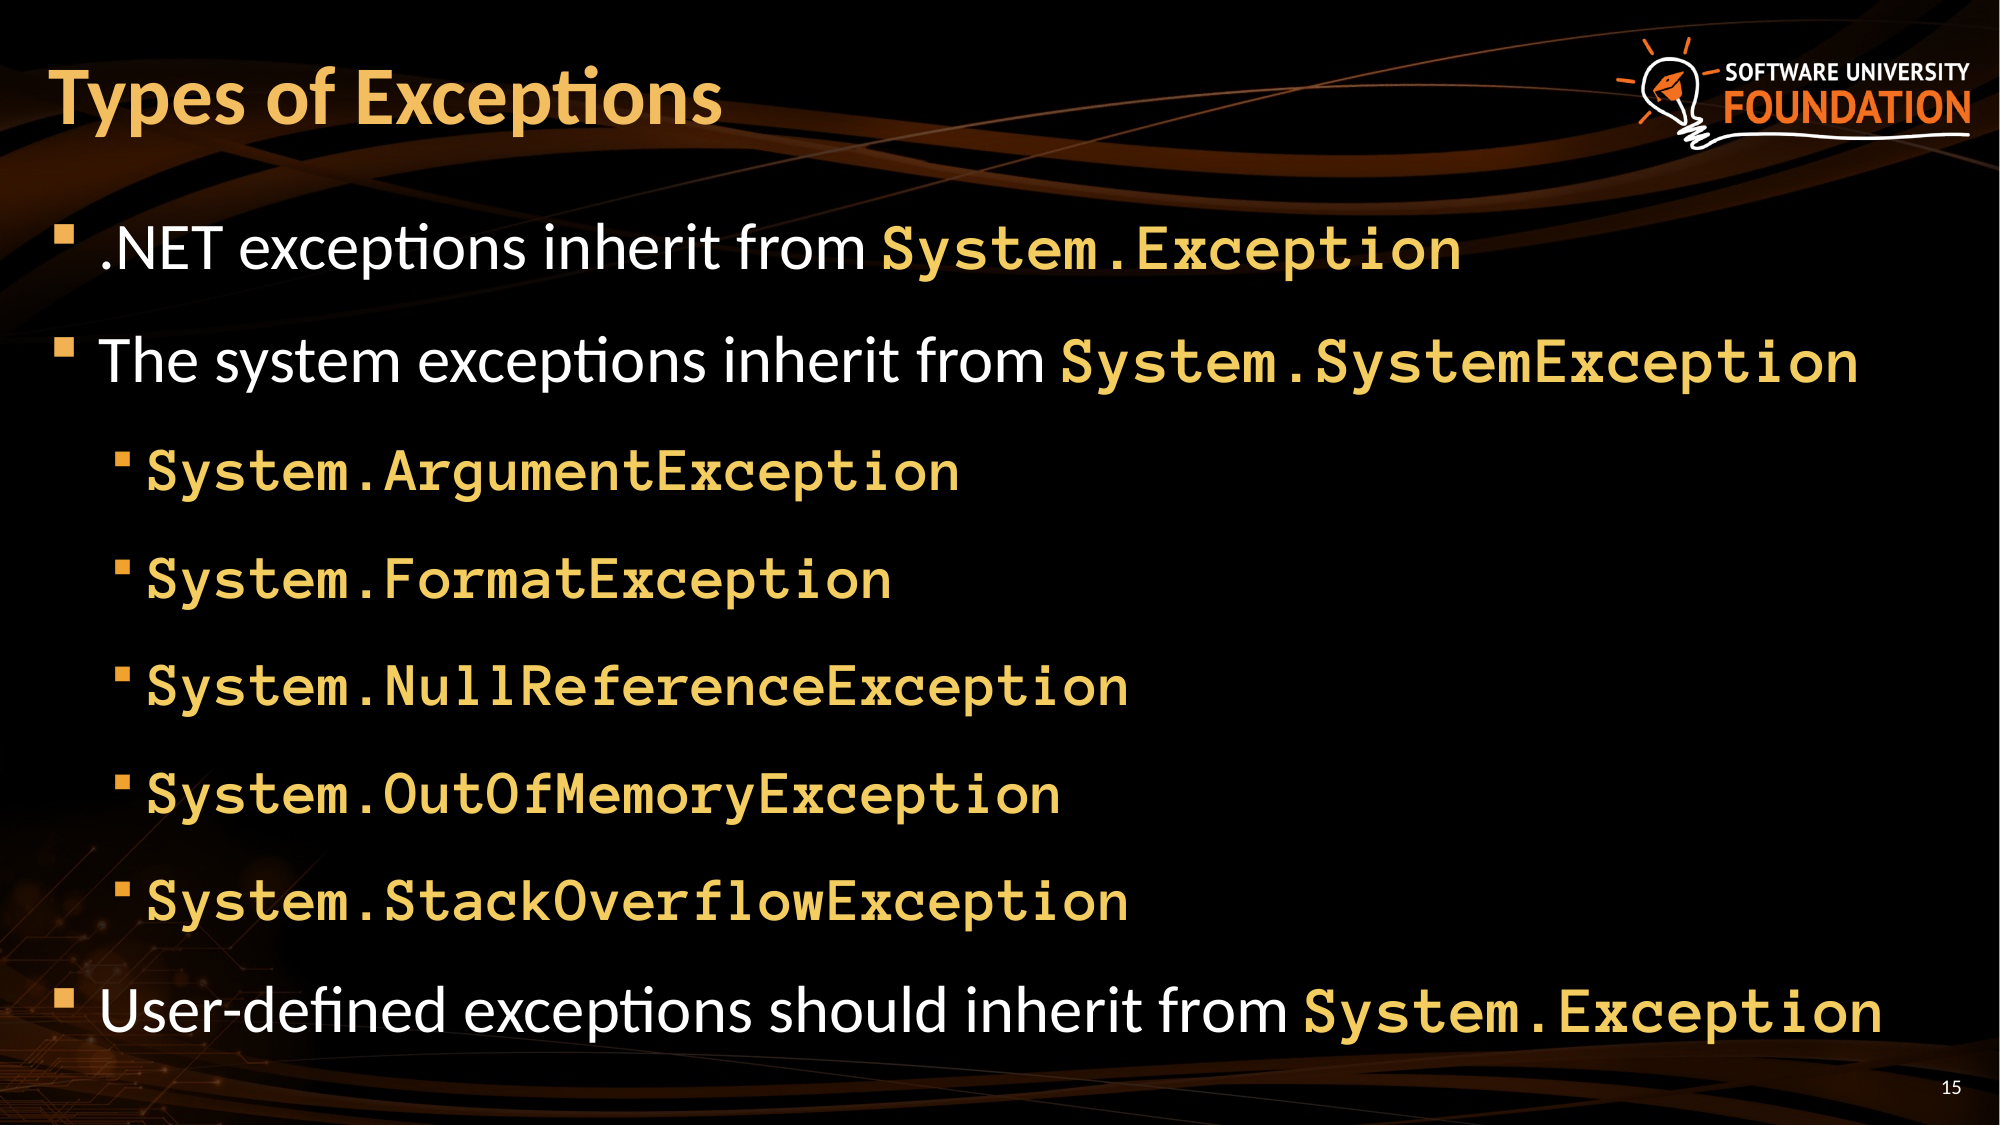

# Types of Exceptions
.NET exceptions inherit from System.Exception
The system exceptions inherit from System.SystemException
System.ArgumentException
System.FormatException
System.NullReferenceException
System.OutOfMemoryException
System.StackOverflowException
User-defined exceptions should inherit from System.Exception
15